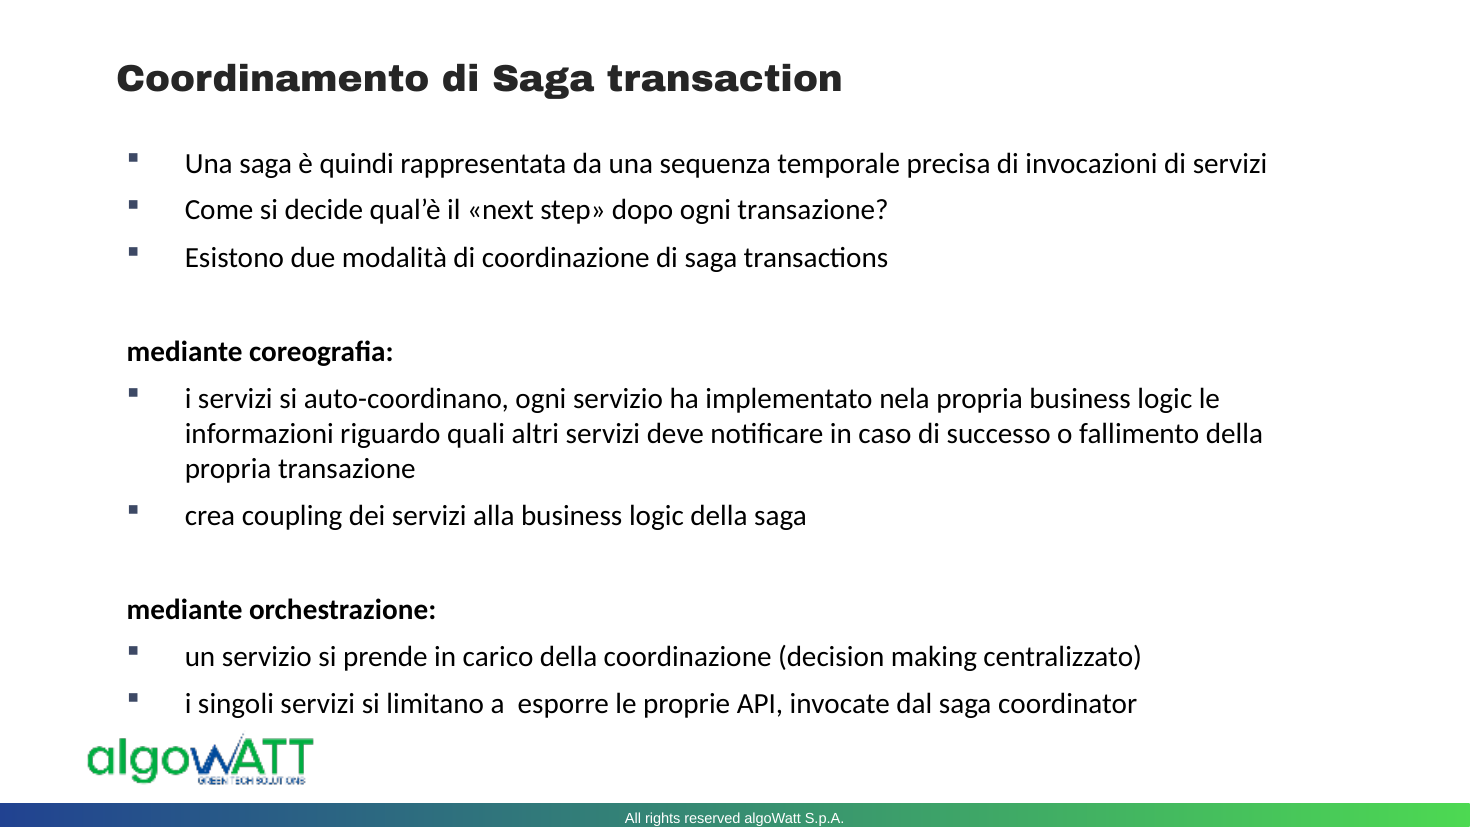

# Coordinamento di Saga transaction
Una saga è quindi rappresentata da una sequenza temporale precisa di invocazioni di servizi
Come si decide qual’è il «next step» dopo ogni transazione?
Esistono due modalità di coordinazione di saga transactions

mediante coreografia:
i servizi si auto-coordinano, ogni servizio ha implementato nela propria business logic le informazioni riguardo quali altri servizi deve notificare in caso di successo o fallimento della propria transazione
crea coupling dei servizi alla business logic della saga

mediante orchestrazione:
un servizio si prende in carico della coordinazione (decision making centralizzato)
i singoli servizi si limitano a  esporre le proprie API, invocate dal saga coordinator
All rights reserved algoWatt S.p.A.